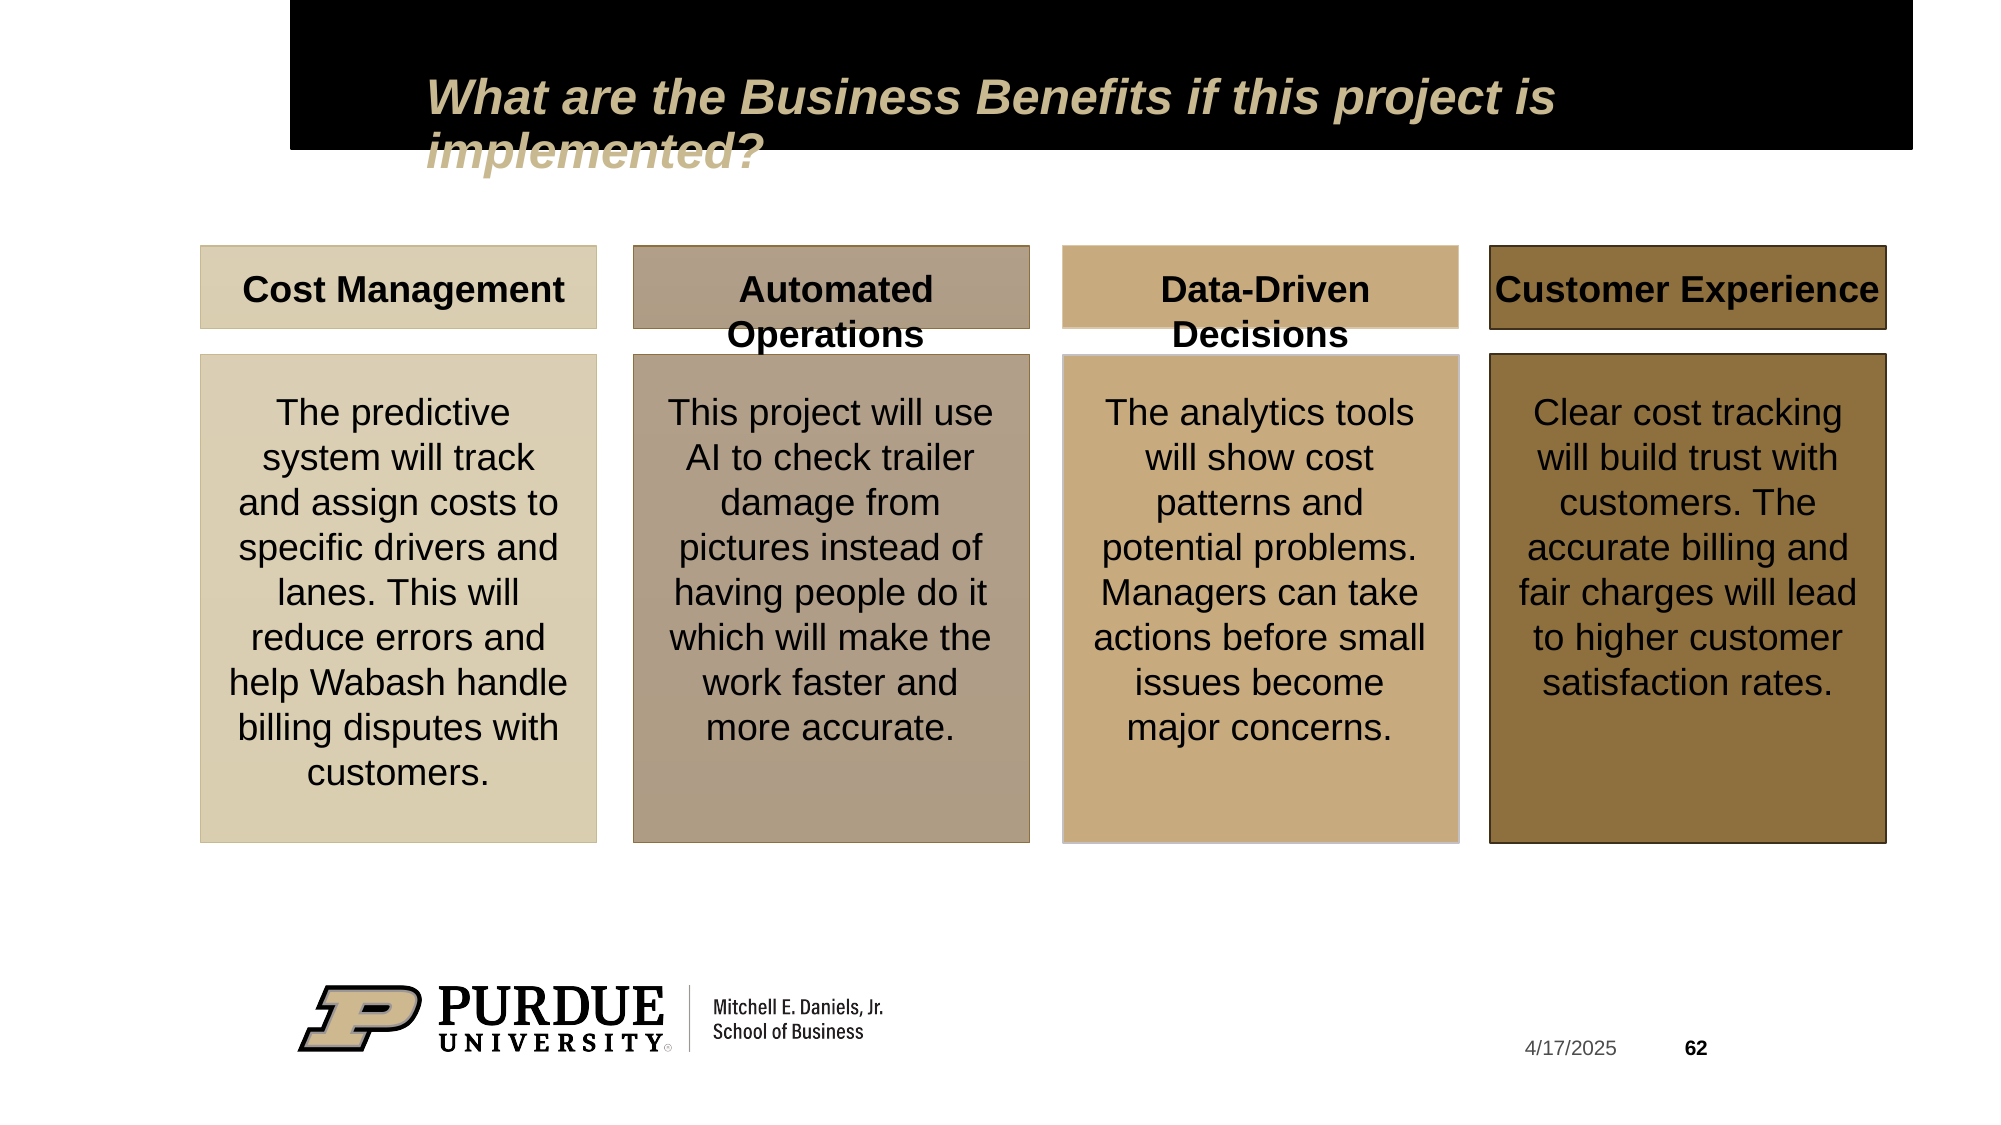

# What are the Business Benefits if this project is implemented?

 Cost Management
Customer Experience
 Automated Operations
 Data-Driven Decisions

Clear cost tracking will build trust with customers. The accurate billing and fair charges will lead to higher customer satisfaction rates.
This project will use AI to check trailer damage from pictures instead of having people do it which will make the work faster and more accurate.
The analytics tools will show cost patterns and potential problems. Managers can take actions before small issues become major concerns.
The predictive  system will track and assign costs to specific drivers and lanes. This will reduce errors and help Wabash handle billing disputes with customers.
62
4/17/2025